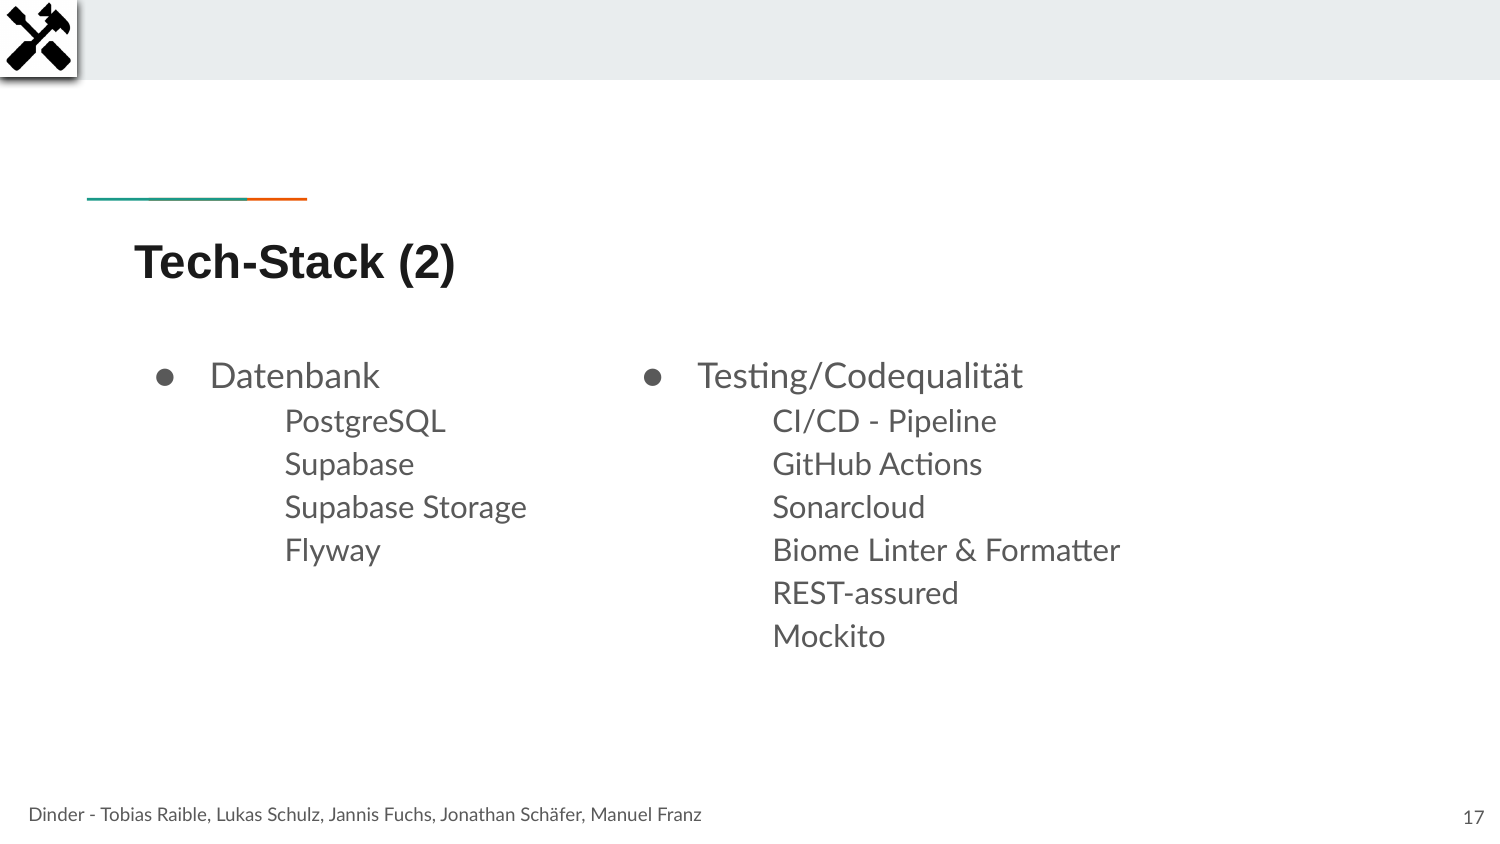

# Tech-Stack (2)
Datenbank
PostgreSQL
Supabase
Supabase Storage
Flyway
Testing/Codequalität
CI/CD - Pipeline
GitHub Actions
Sonarcloud
Biome Linter & Formatter
REST-assured
Mockito

17